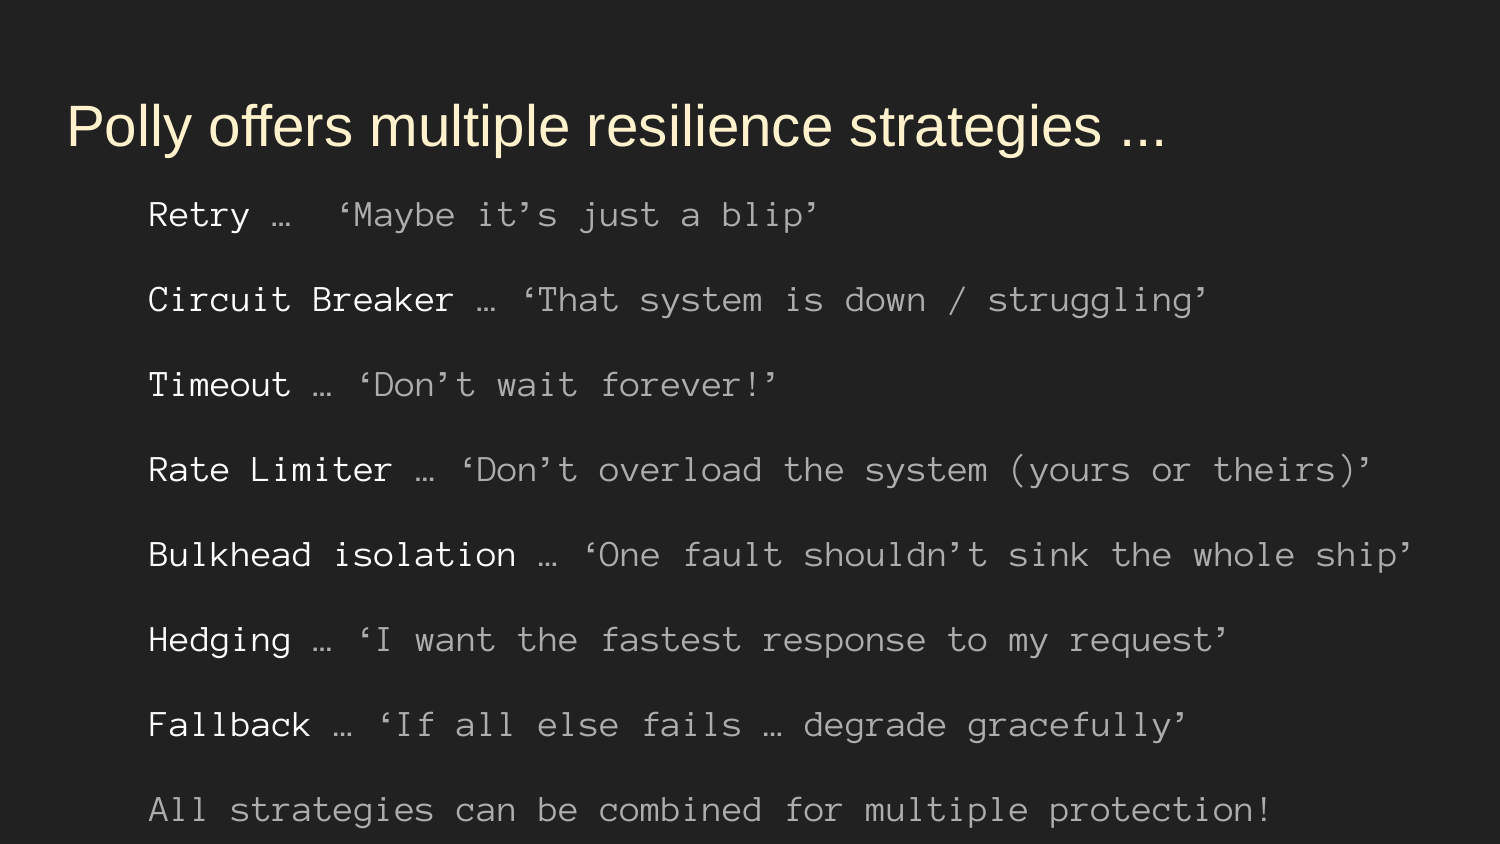

# Polly offers multiple resilience strategies ...
Retry …  ‘Maybe it’s just a blip’
Circuit Breaker … ‘That system is down / struggling’
Timeout … ‘Don’t wait forever!’
Rate Limiter … ‘Don’t overload the system (yours or theirs)’
Bulkhead isolation … ‘One fault shouldn’t sink the whole ship’
Hedging … ‘I want the fastest response to my request’
Fallback … ‘If all else fails … degrade gracefully’
All strategies can be combined for multiple protection!